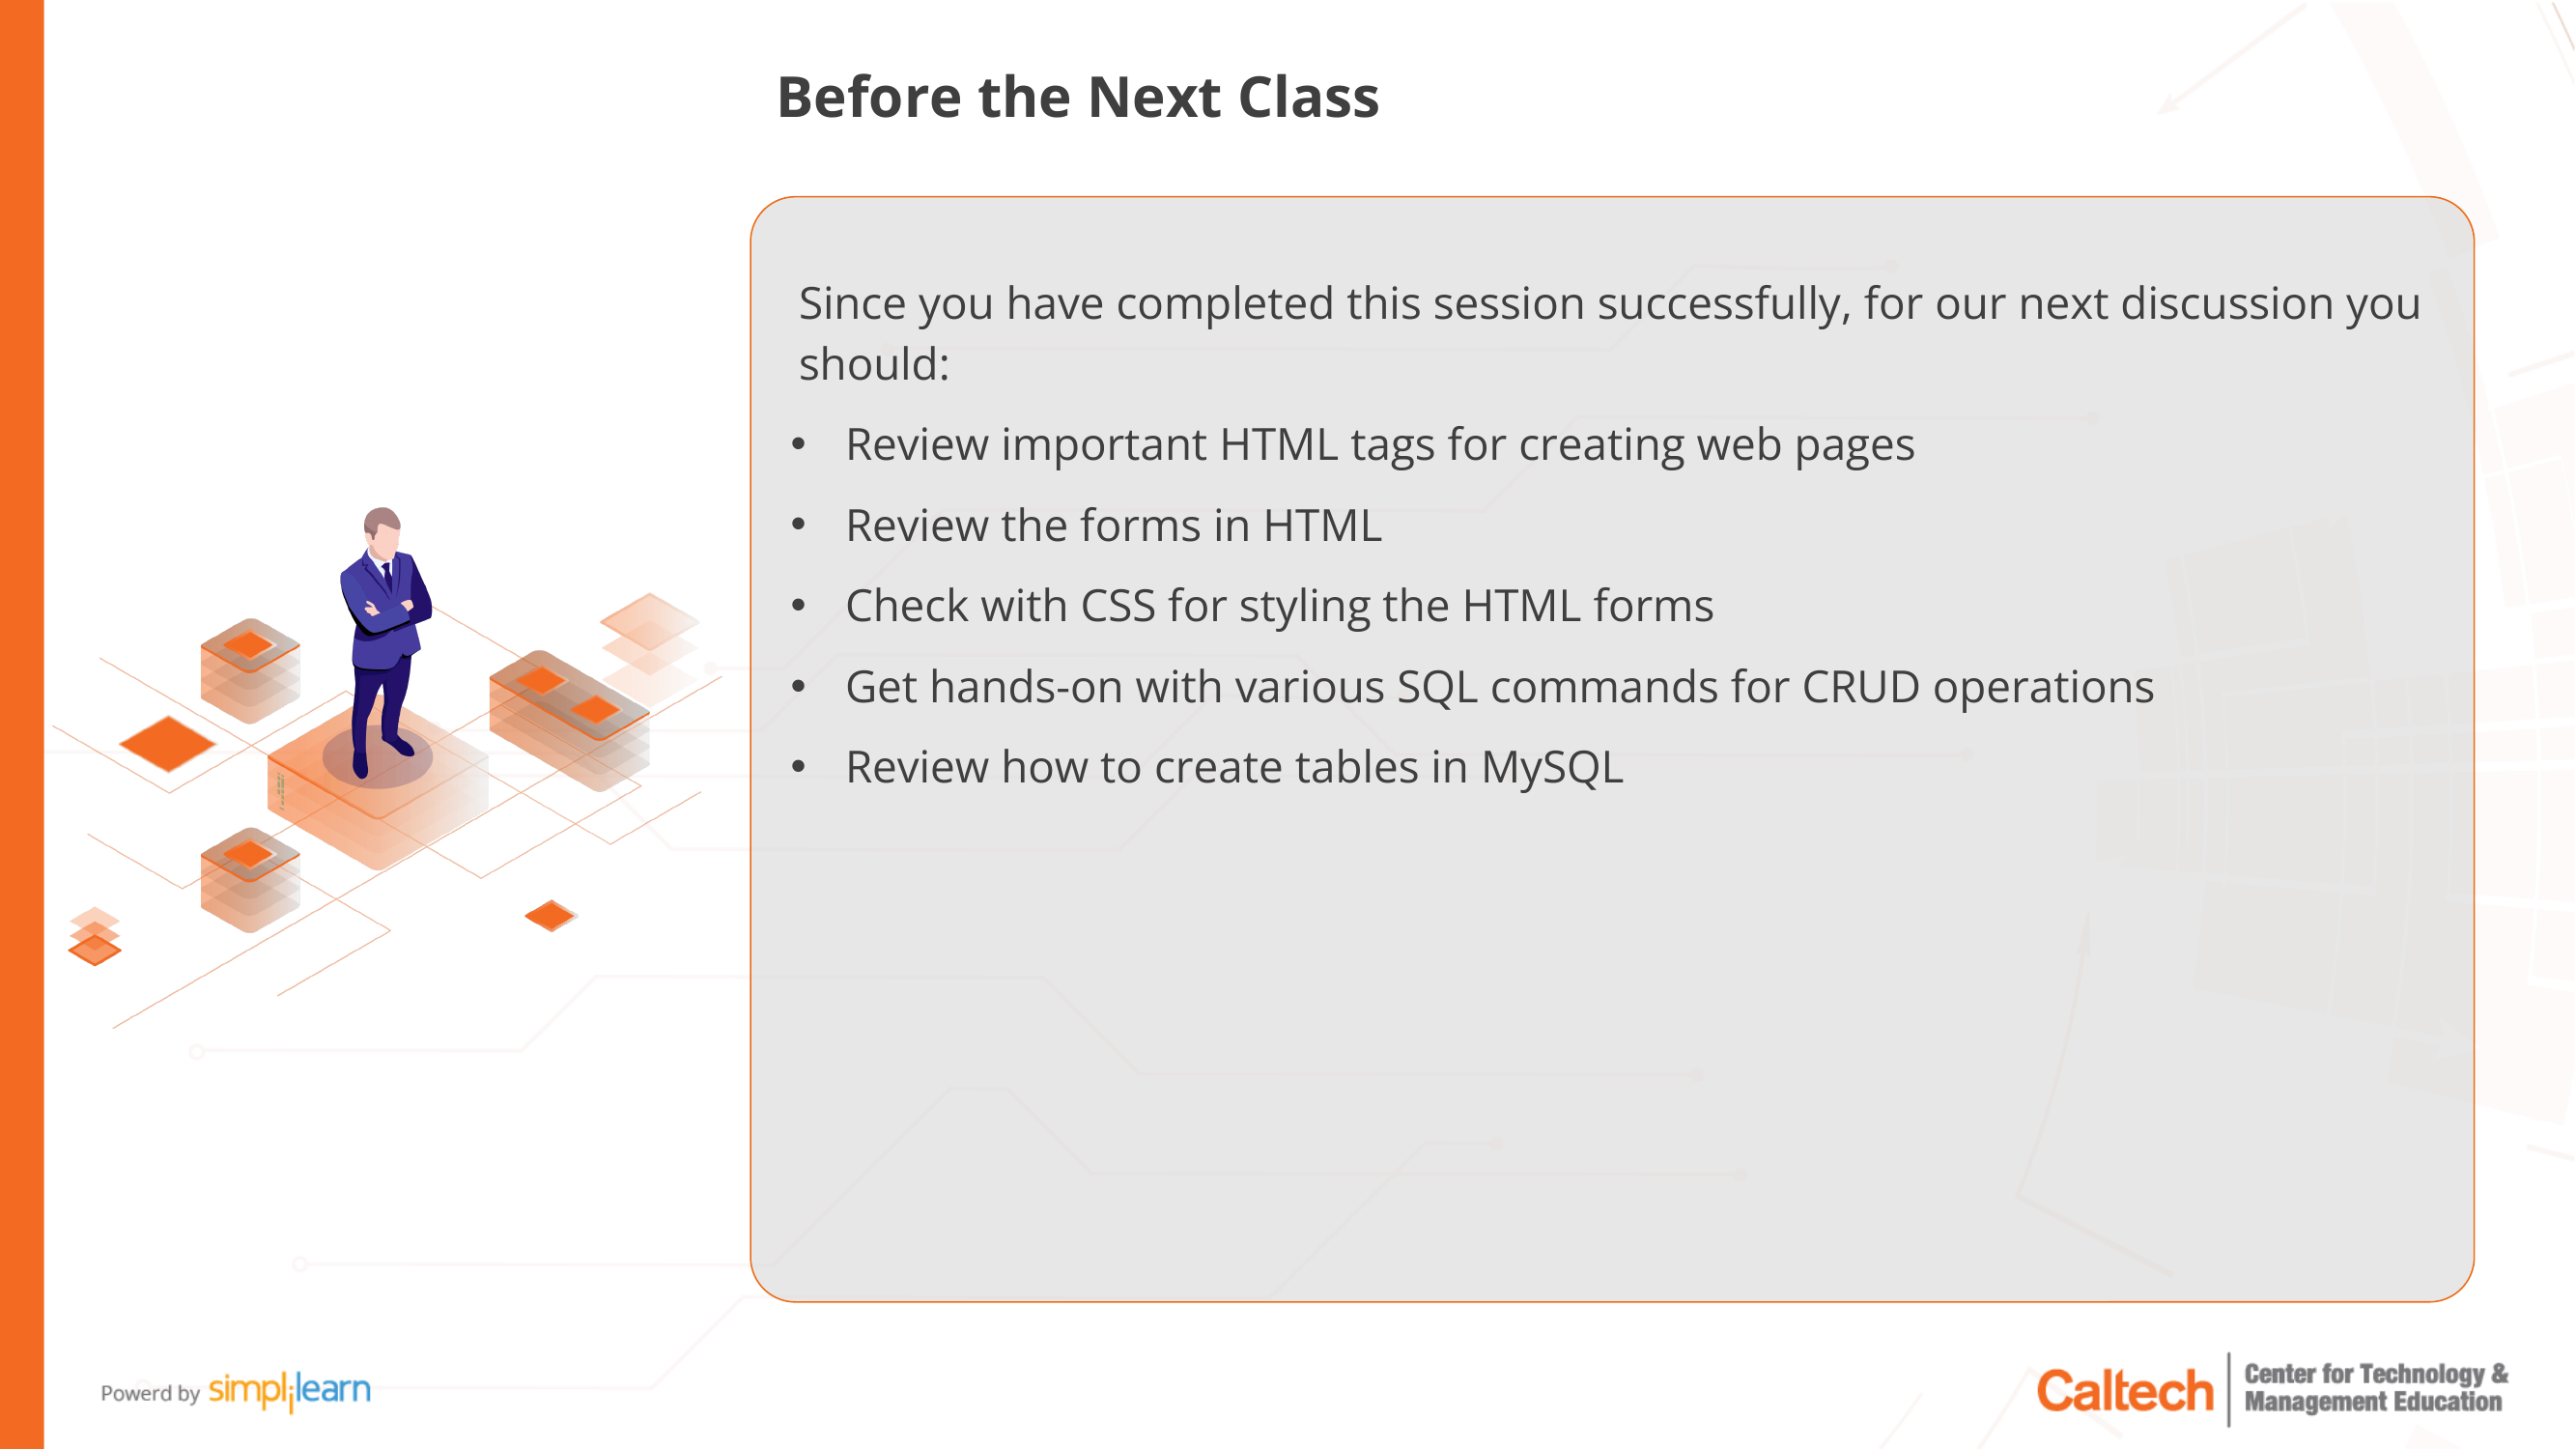

# Before the Next Class
Since you have completed this session successfully, for our next discussion you should:
Review important HTML tags for creating web pages
Review the forms in HTML
Check with CSS for styling the HTML forms
Get hands-on with various SQL commands for CRUD operations
Review how to create tables in MySQL